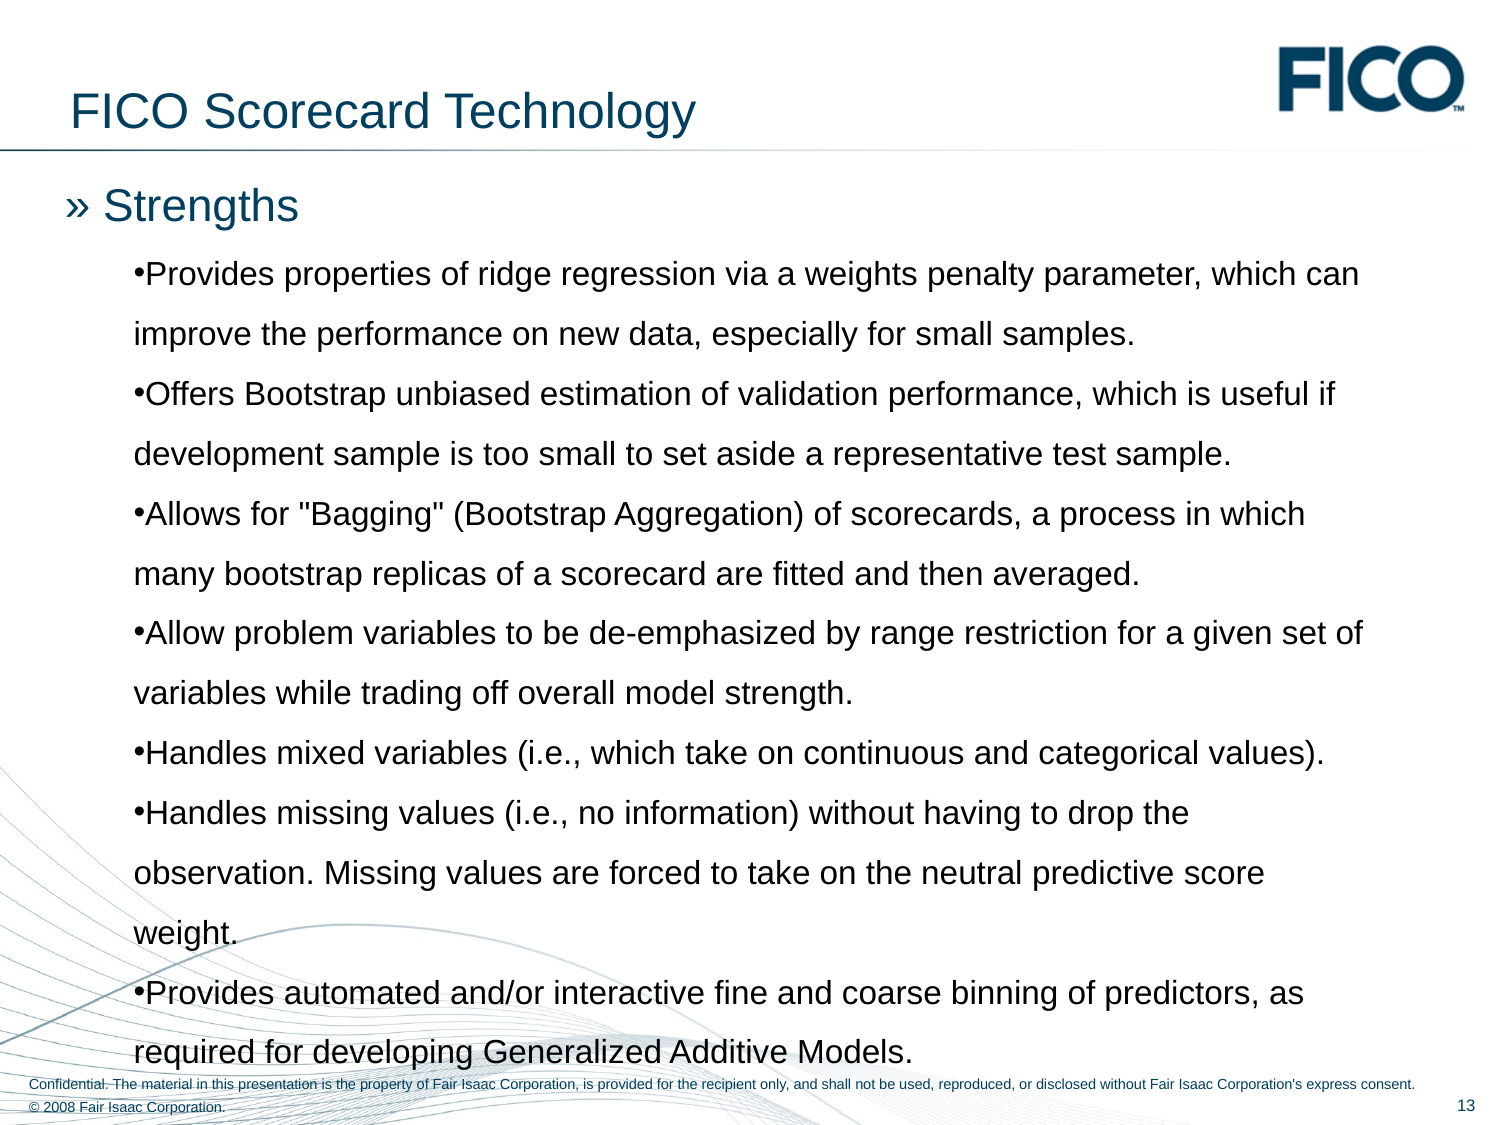

# FICO Scorecard Technology
Strengths
Provides properties of ridge regression via a weights penalty parameter, which can improve the performance on new data, especially for small samples.
Offers Bootstrap unbiased estimation of validation performance, which is useful if development sample is too small to set aside a representative test sample.
Allows for "Bagging" (Bootstrap Aggregation) of scorecards, a process in which many bootstrap replicas of a scorecard are fitted and then averaged.
Allow problem variables to be de-emphasized by range restriction for a given set of variables while trading off overall model strength.
Handles mixed variables (i.e., which take on continuous and categorical values).
Handles missing values (i.e., no information) without having to drop the observation. Missing values are forced to take on the neutral predictive score weight.
Provides automated and/or interactive fine and coarse binning of predictors, as required for developing Generalized Additive Models.